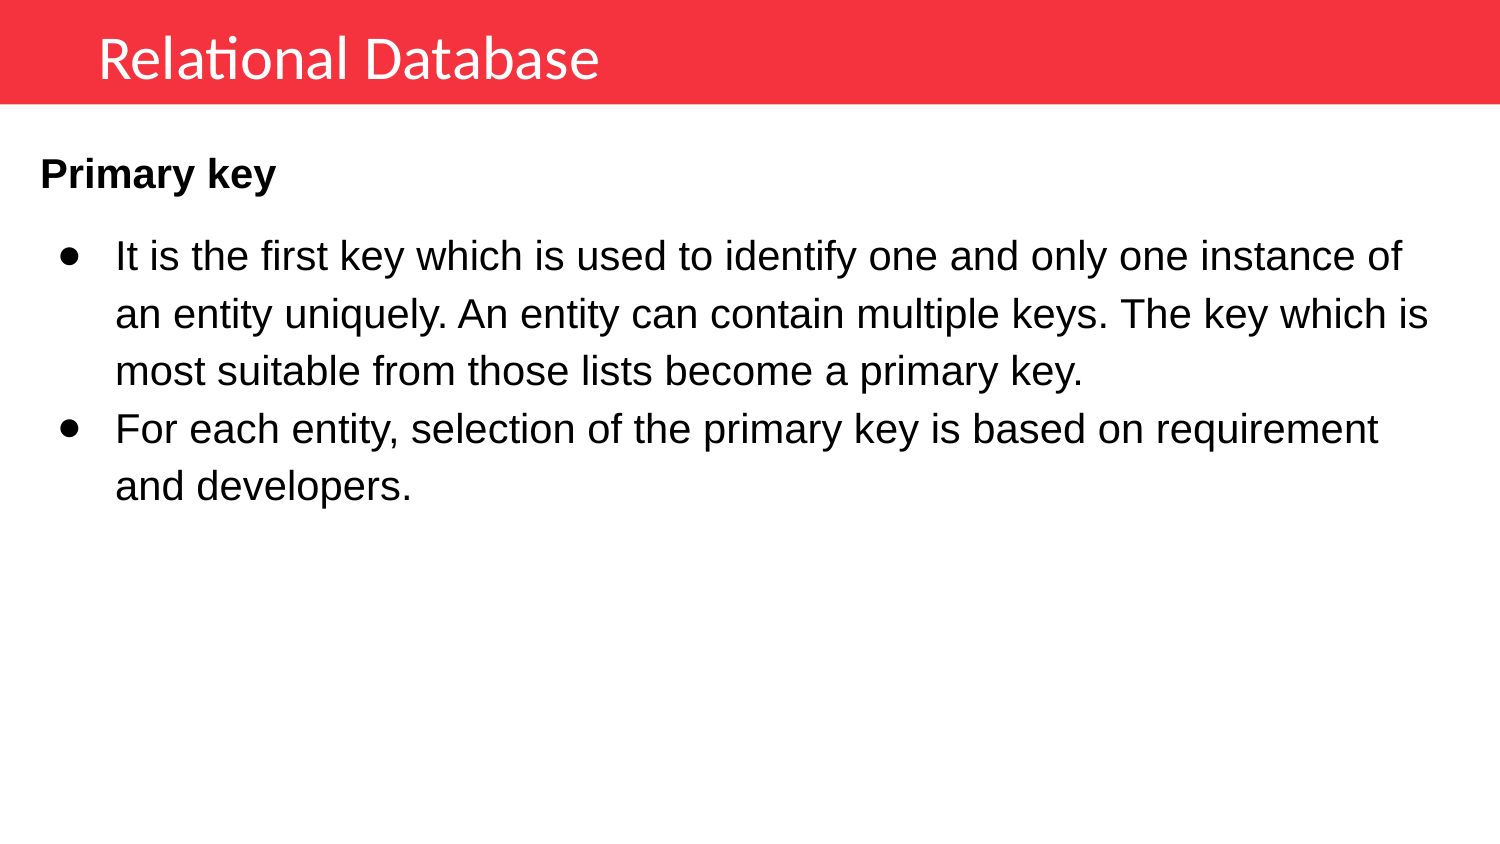

Relational Database

Primary key
It is the first key which is used to identify one and only one instance of an entity uniquely. An entity can contain multiple keys. The key which is most suitable from those lists become a primary key.
For each entity, selection of the primary key is based on requirement and developers.